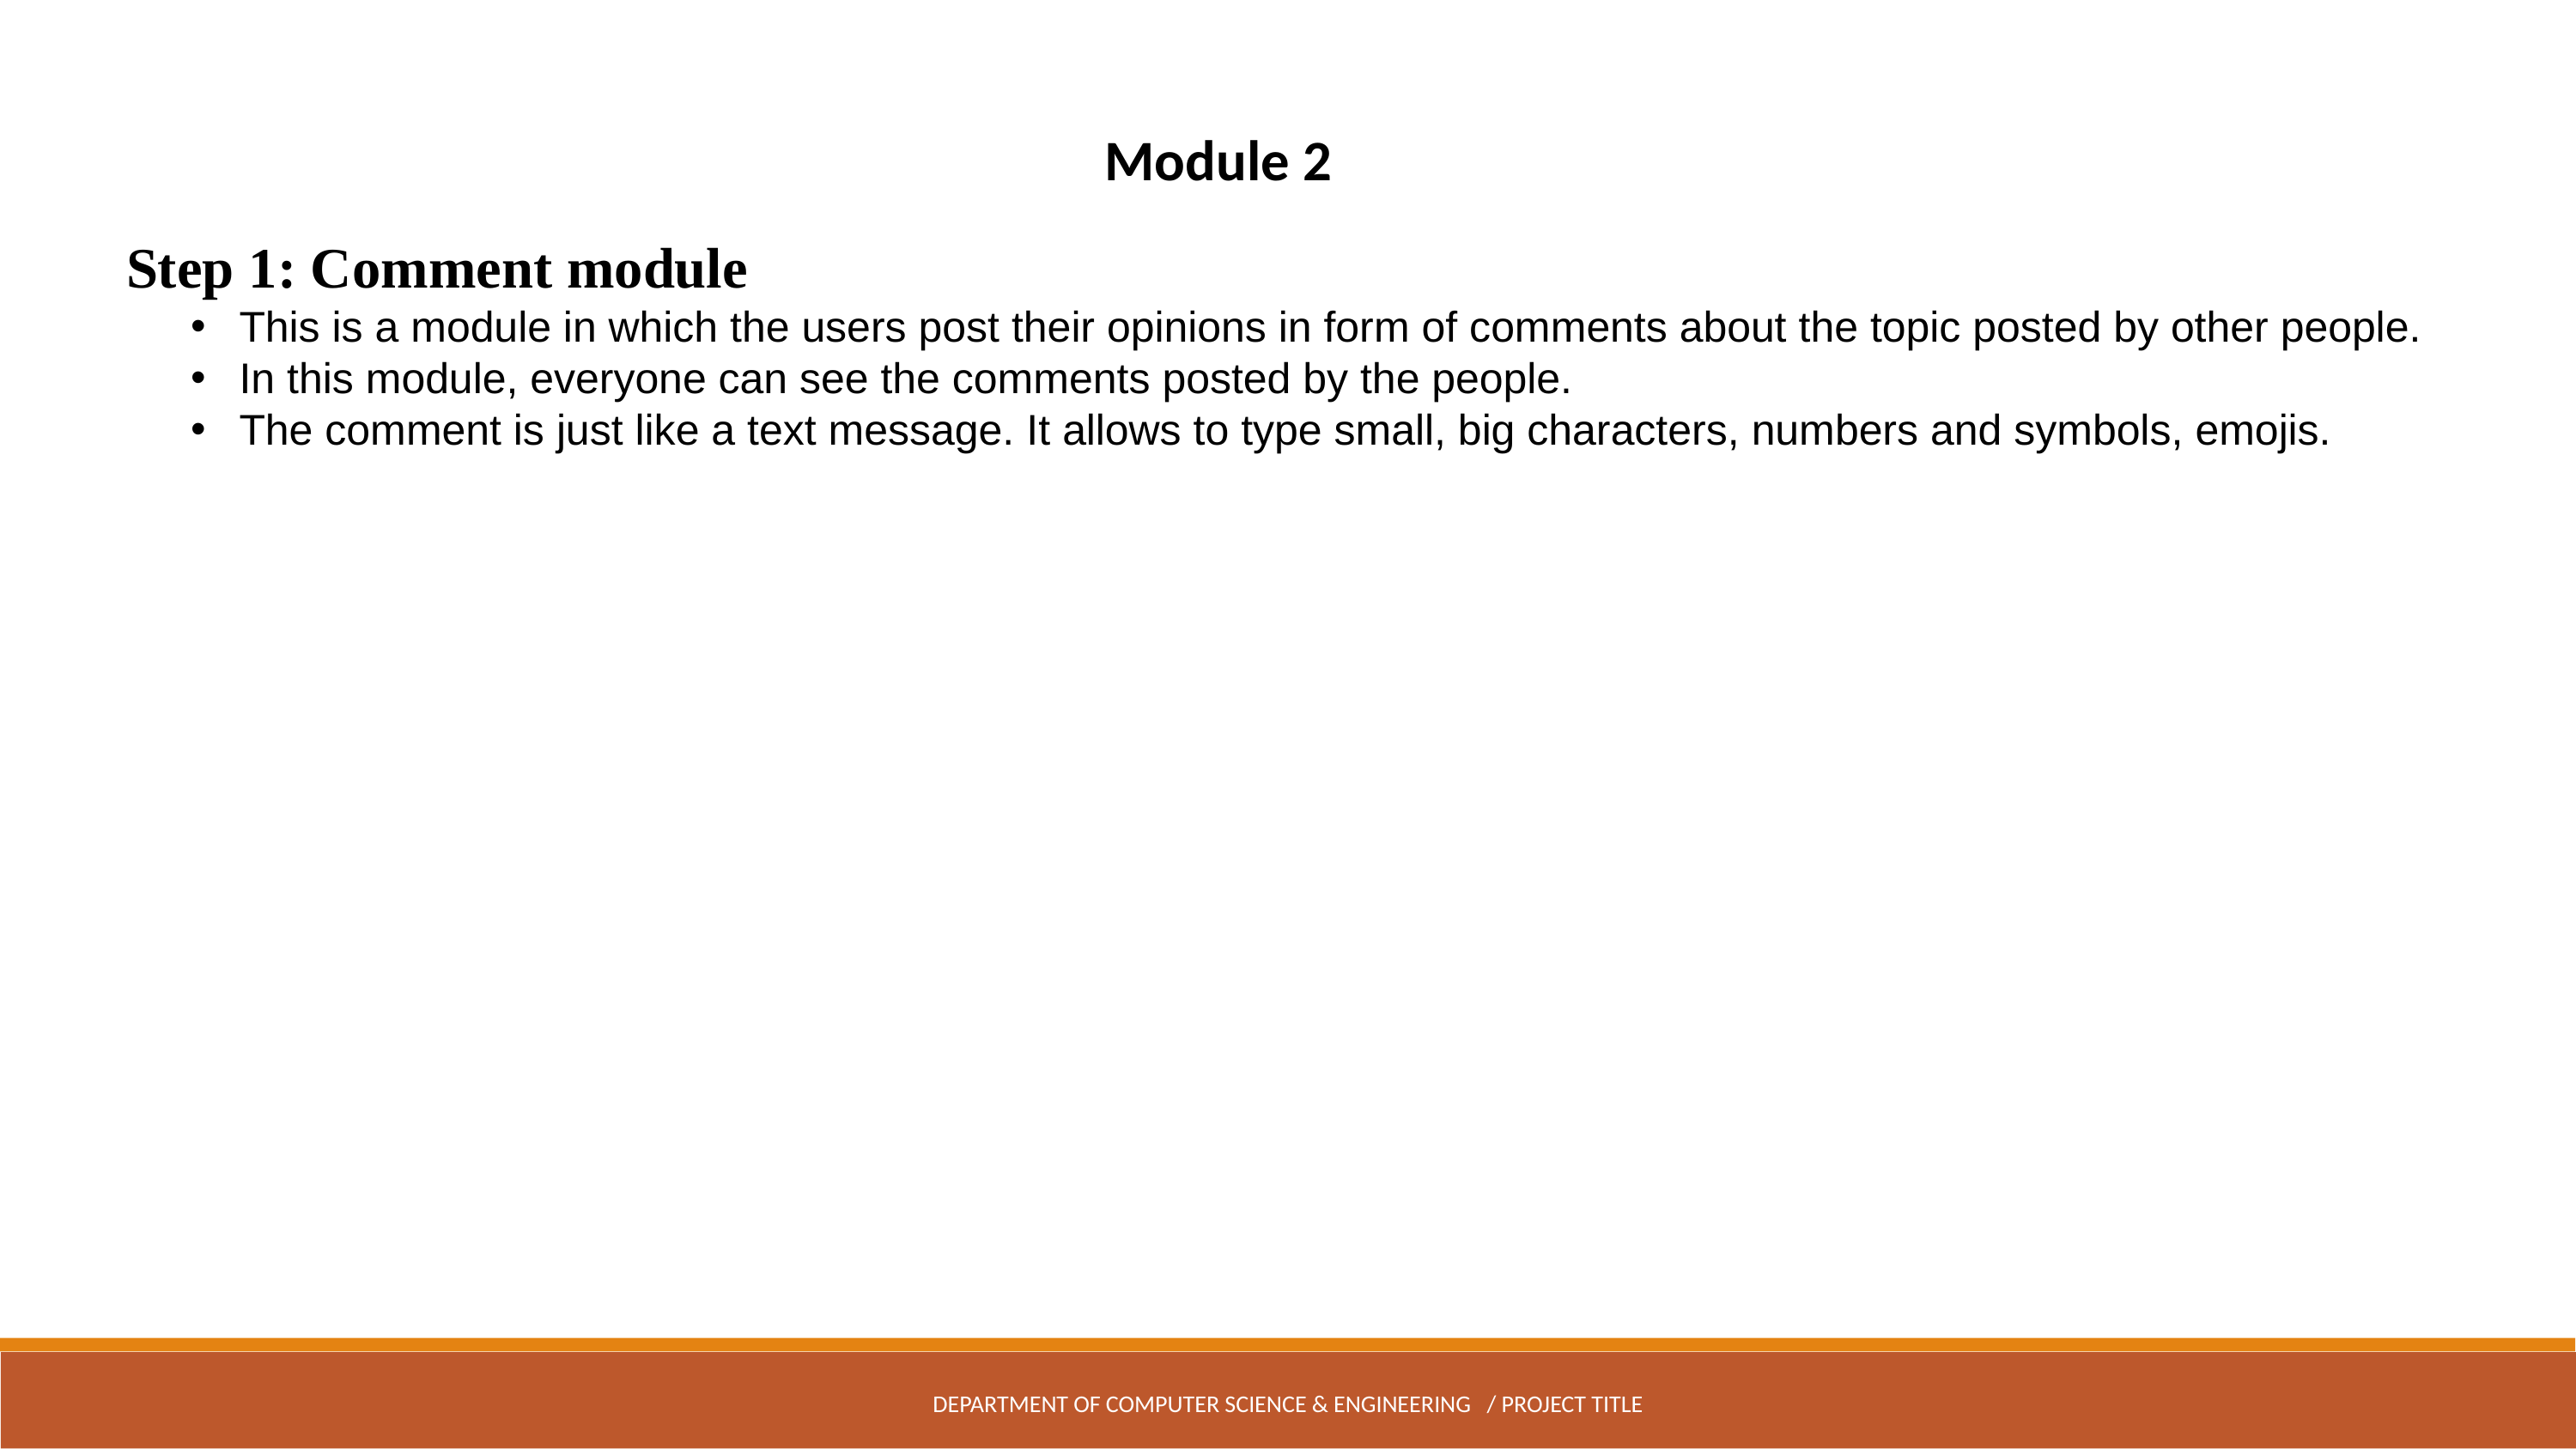

Module 2

Step 1: Comment module
This is a module in which the users post their opinions in form of comments about the topic posted by other people.
In this module, everyone can see the comments posted by the people.
The comment is just like a text message. It allows to type small, big characters, numbers and symbols, emojis.

DEPARTMENT OF COMPUTER SCIENCE & ENGINEERING   / PROJECT TITLE
14